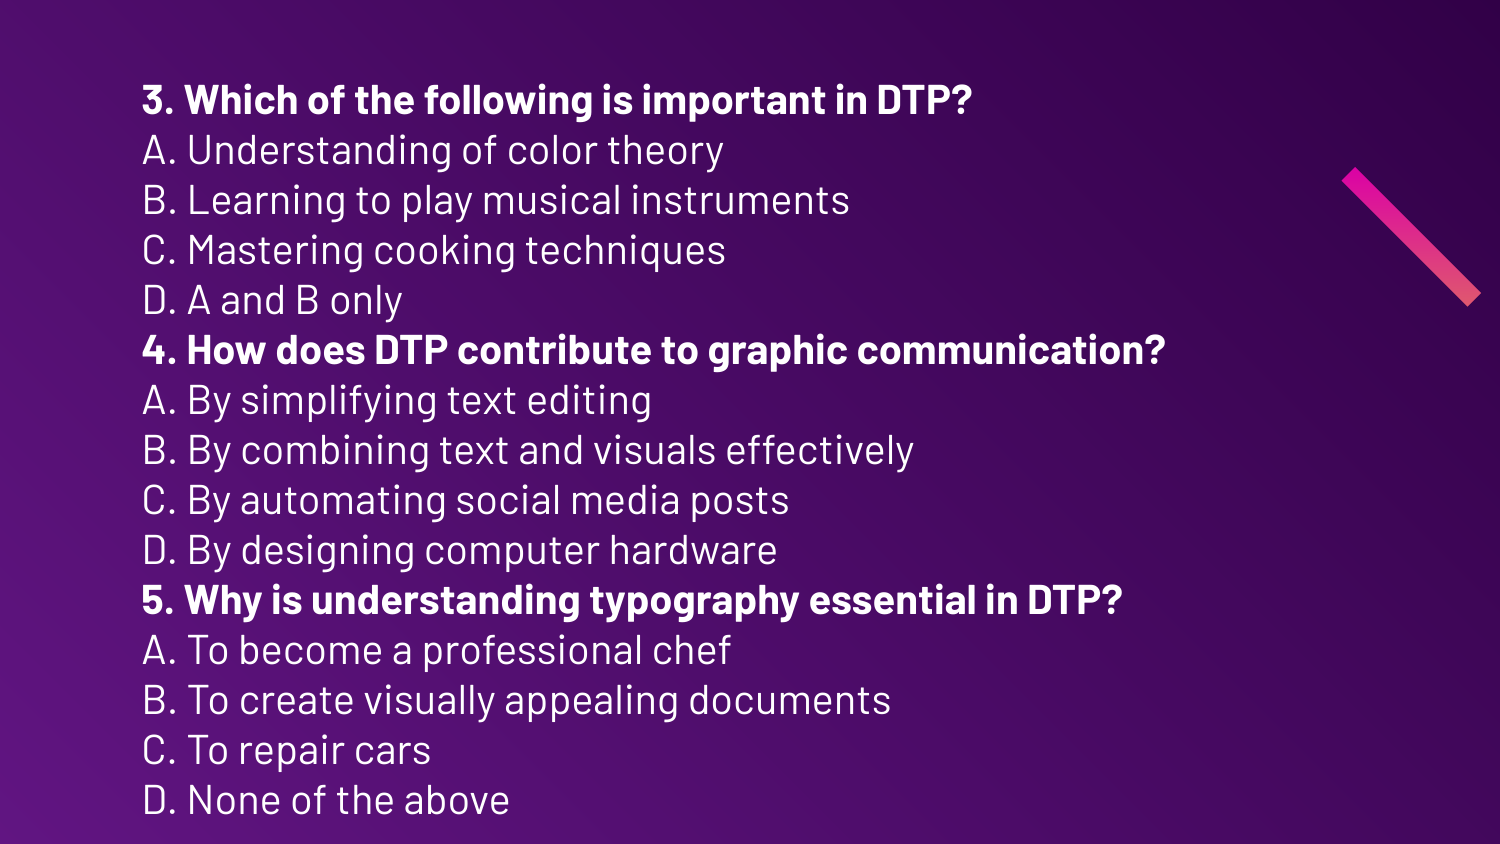

3. Which of the following is important in DTP?
A. Understanding of color theory
B. Learning to play musical instruments
C. Mastering cooking techniques
D. A and B only
4. How does DTP contribute to graphic communication?
A. By simplifying text editing
B. By combining text and visuals effectively
C. By automating social media posts
D. By designing computer hardware
5. Why is understanding typography essential in DTP?
A. To become a professional chef
B. To create visually appealing documents
C. To repair cars
D. None of the above